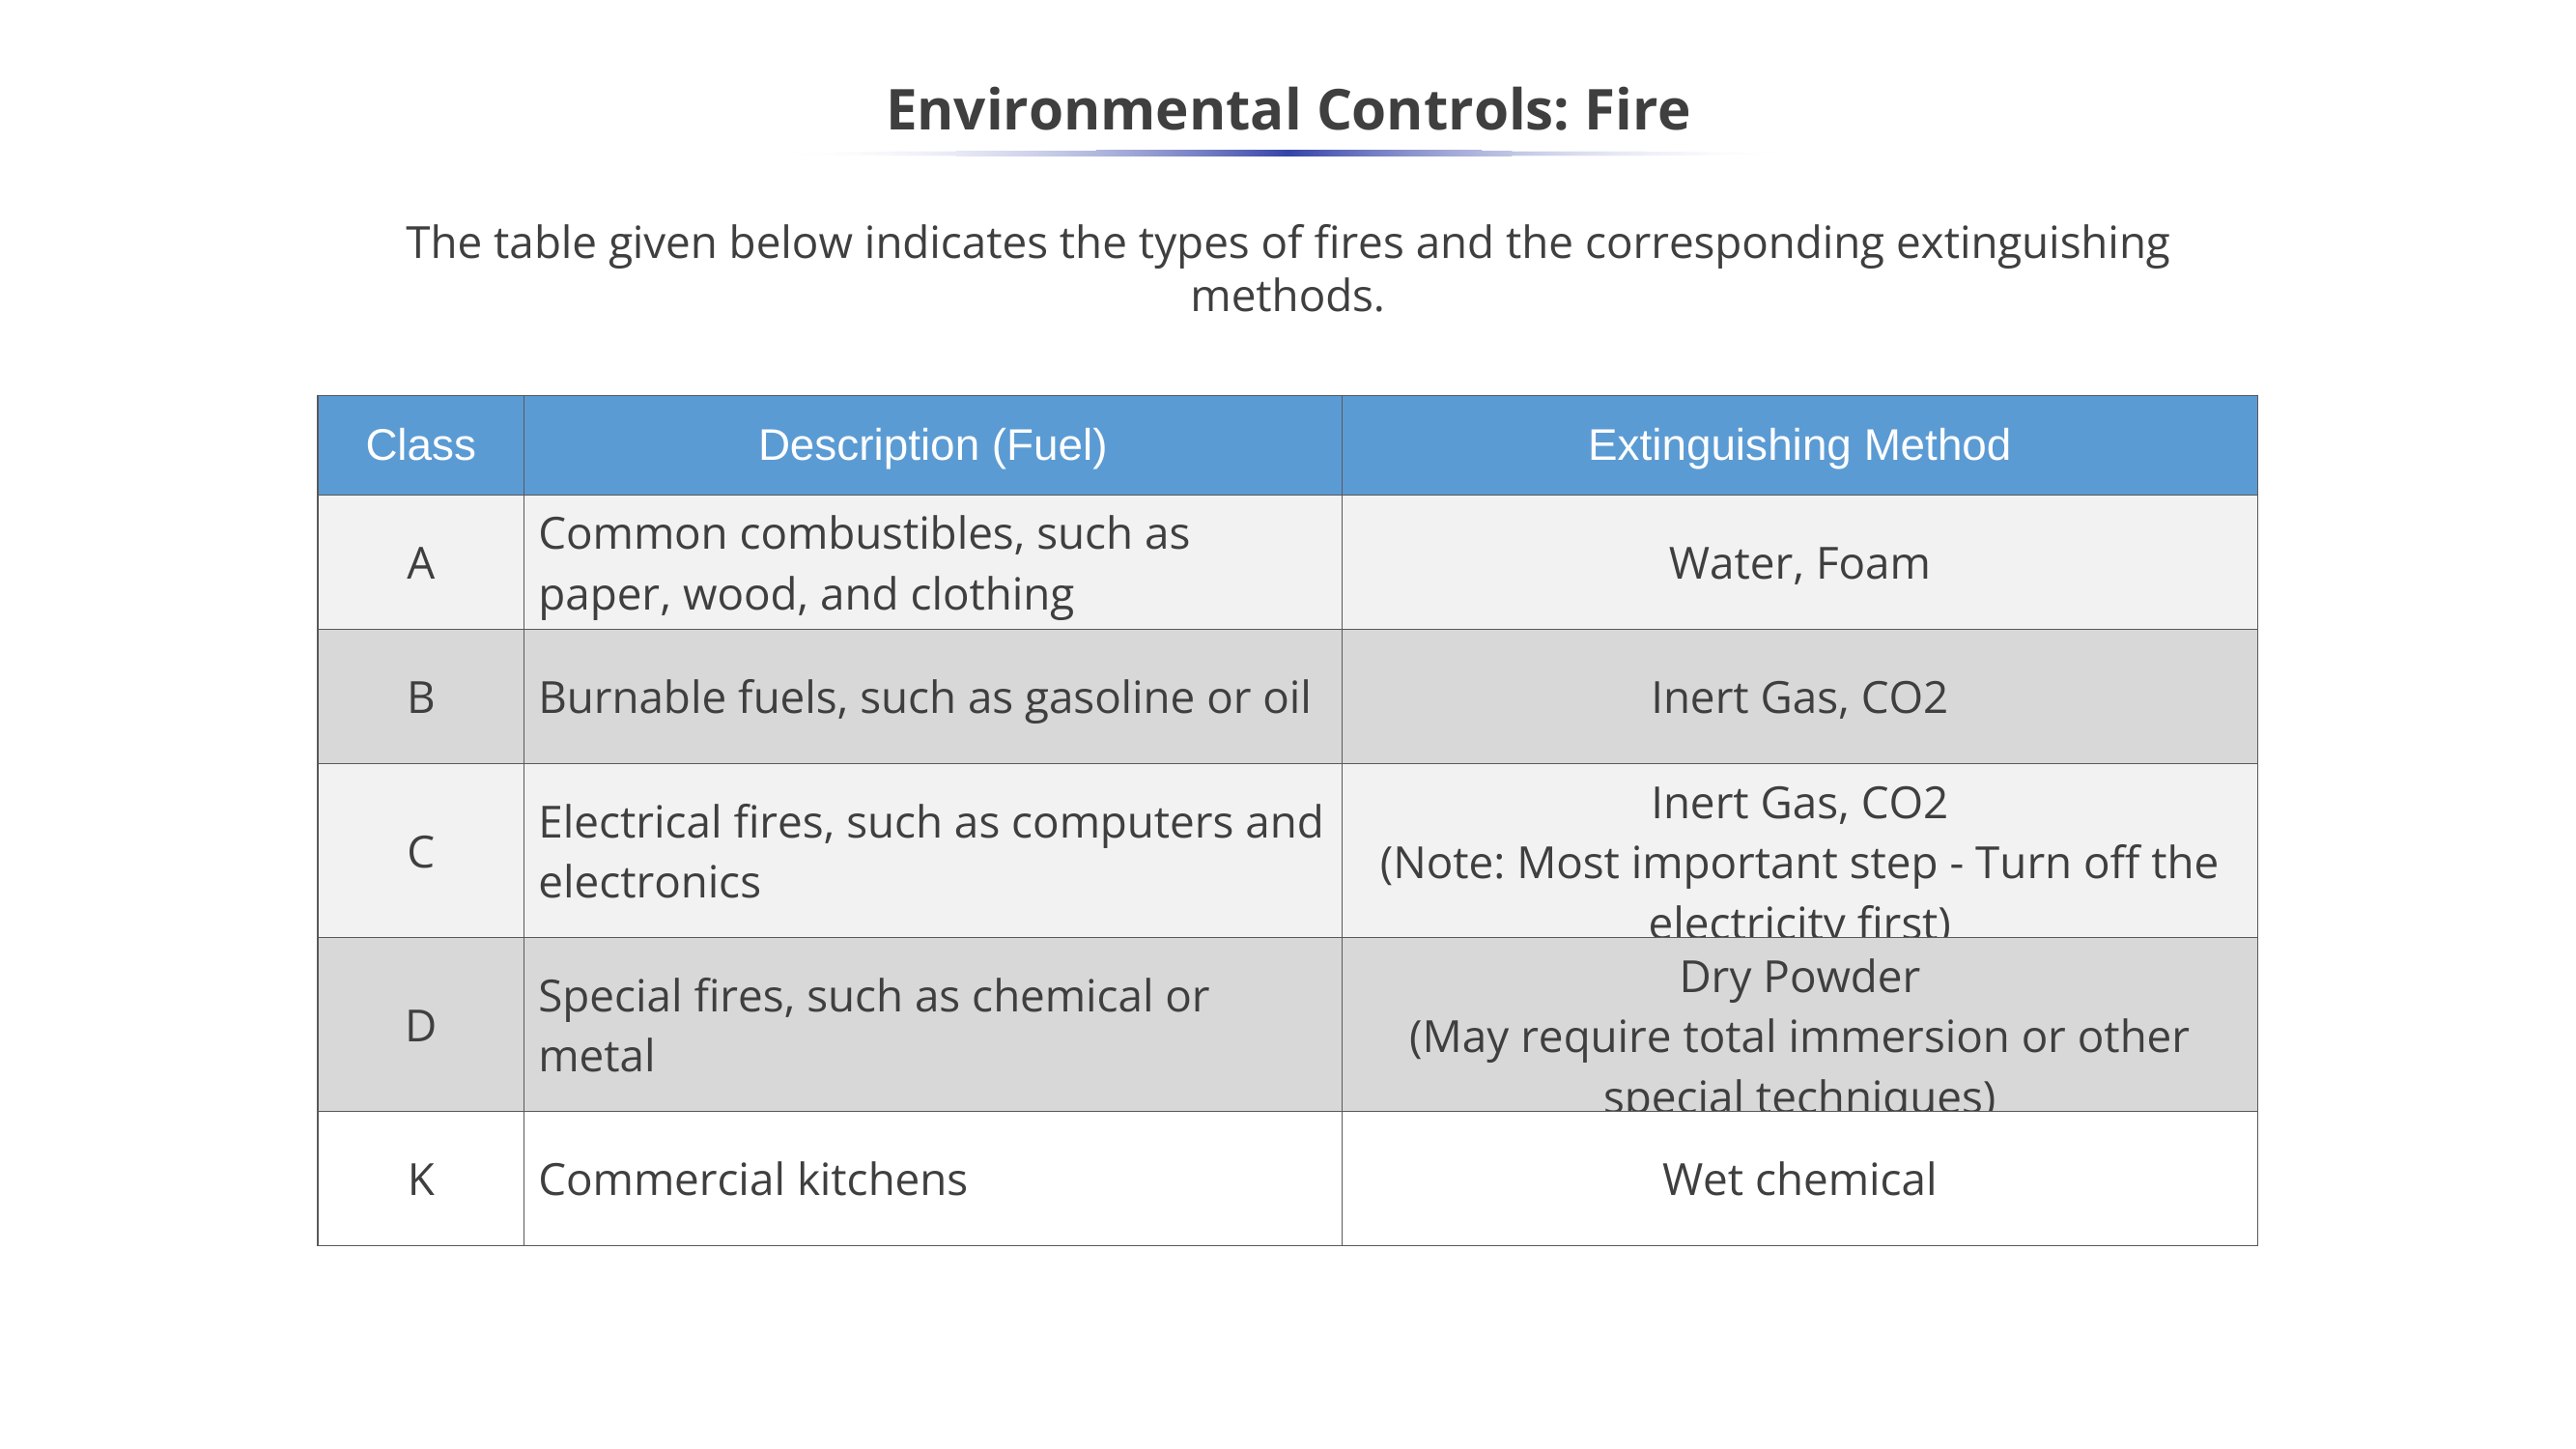

# Environmental Controls: Fire

The table given below indicates the types of fires and the corresponding extinguishing methods.
| Class | Description (Fuel) | Extinguishing Method |
| --- | --- | --- |
| A | Common combustibles, such as paper, wood, and clothing | Water, Foam |
| B | Burnable fuels, such as gasoline or oil | Inert Gas, CO2 |
| C | Electrical fires, such as computers and electronics | Inert Gas, CO2 (Note: Most important step - Turn off the electricity first) |
| D | Special fires, such as chemical or metal | Dry Powder (May require total immersion or other special techniques) |
| K | Commercial kitchens | Wet chemical |